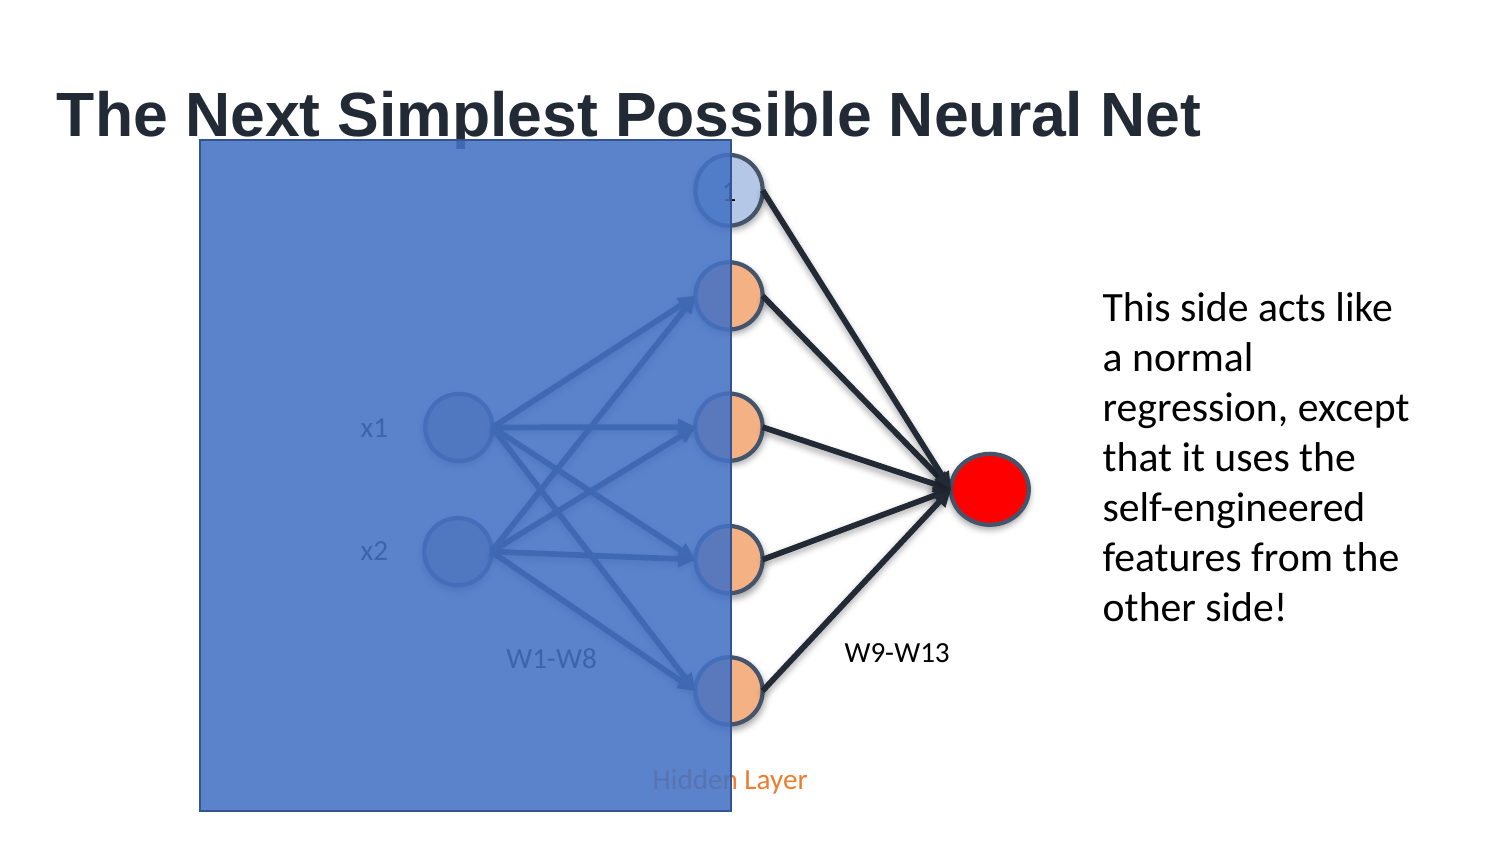

The Next Simplest Possible Neural Net

1

This side acts like a normal regression, except that it uses the self-engineered features from the other side!

x1

x2

W9-W13
W1-W8

Hidden Layer